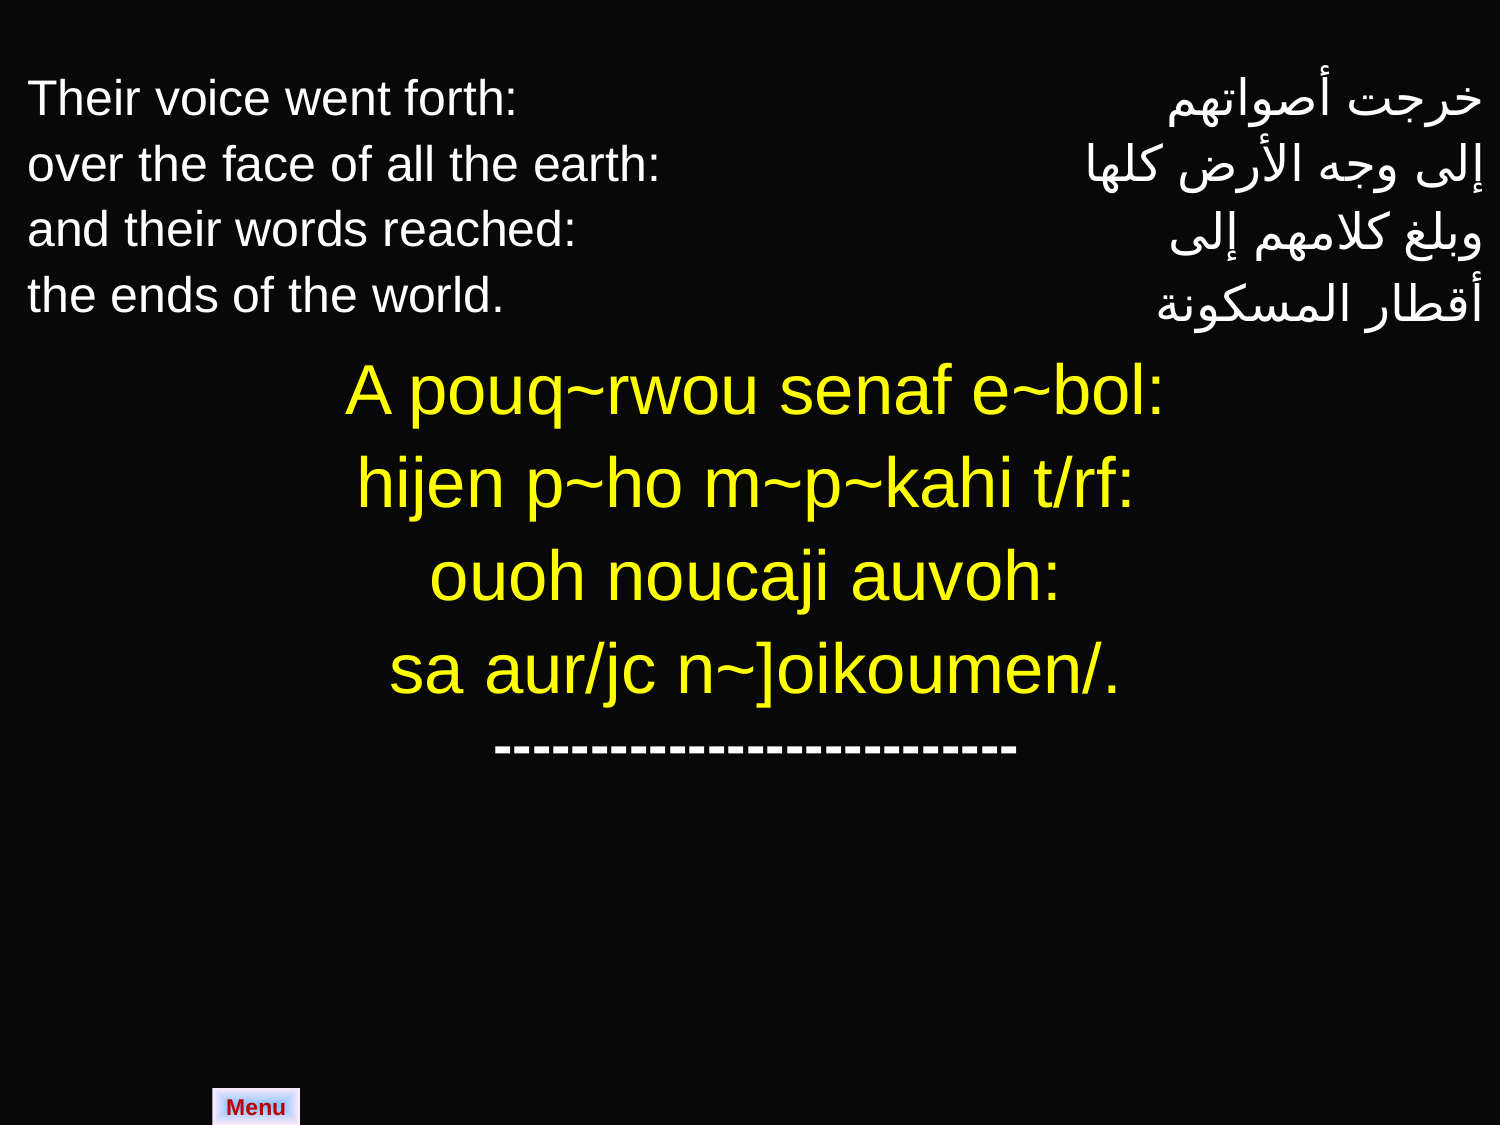

| Their voice went forth: over the face of all the earth: and their words reached: the ends of the world. | خرجت أصواتهم إلى وجه الأرض كلها وبلغ كلامهم إلى أقطار المسكونة |
| --- | --- |
| A pouq~rwou senaf e~bol: hijen p~ho m~p~kahi t/rf: ouoh noucaji auvoh: sa aur/jc n~]oikoumen/. |  |
| --------------------------- |  |
Menu